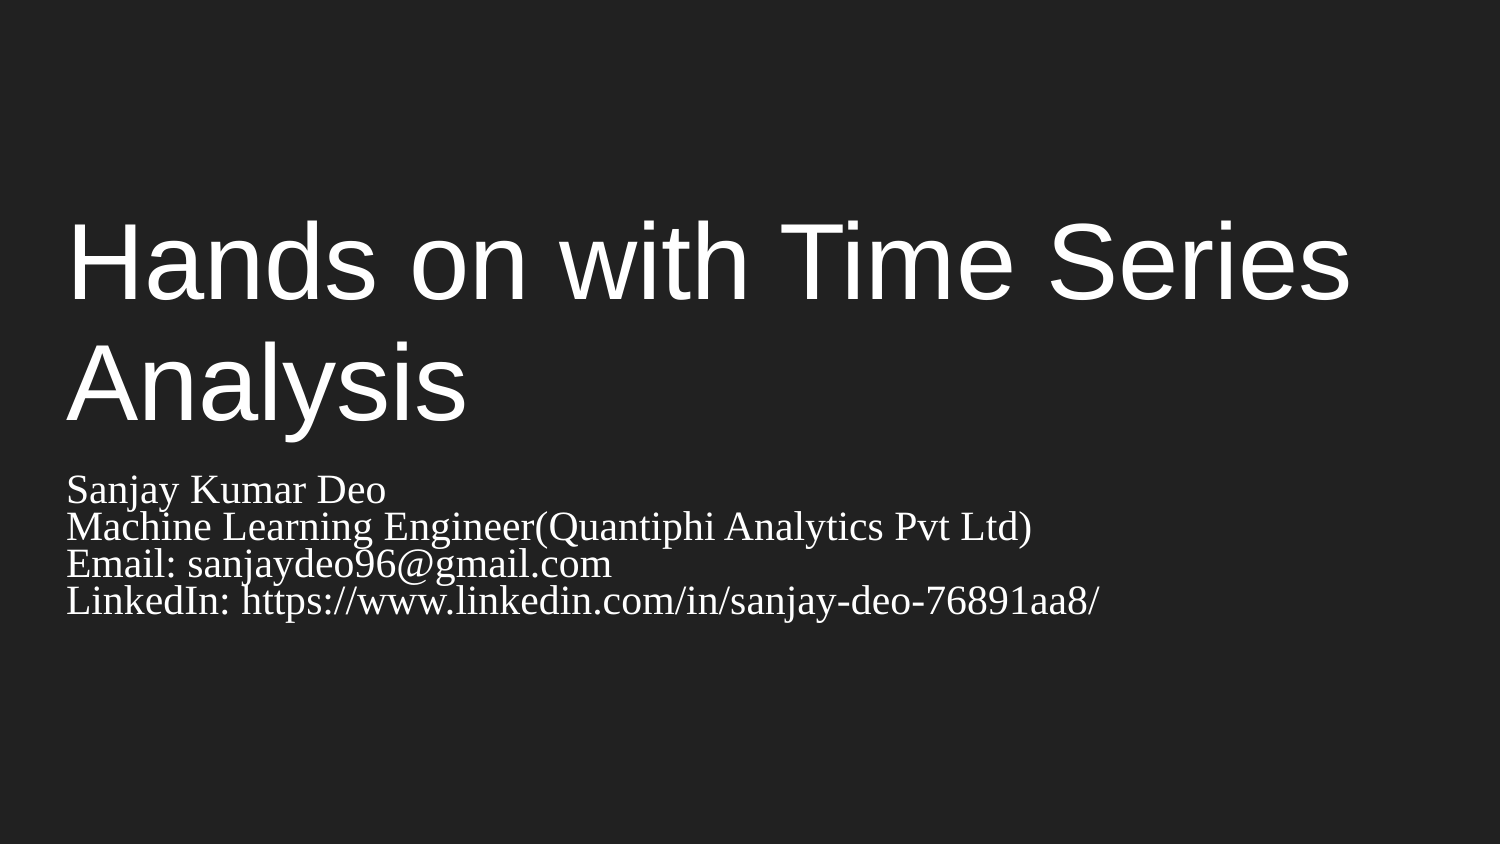

# Hands on with Time Series Analysis
Sanjay Kumar Deo
Machine Learning Engineer(Quantiphi Analytics Pvt Ltd)
Email: sanjaydeo96@gmail.com
LinkedIn: https://www.linkedin.com/in/sanjay-deo-76891aa8/